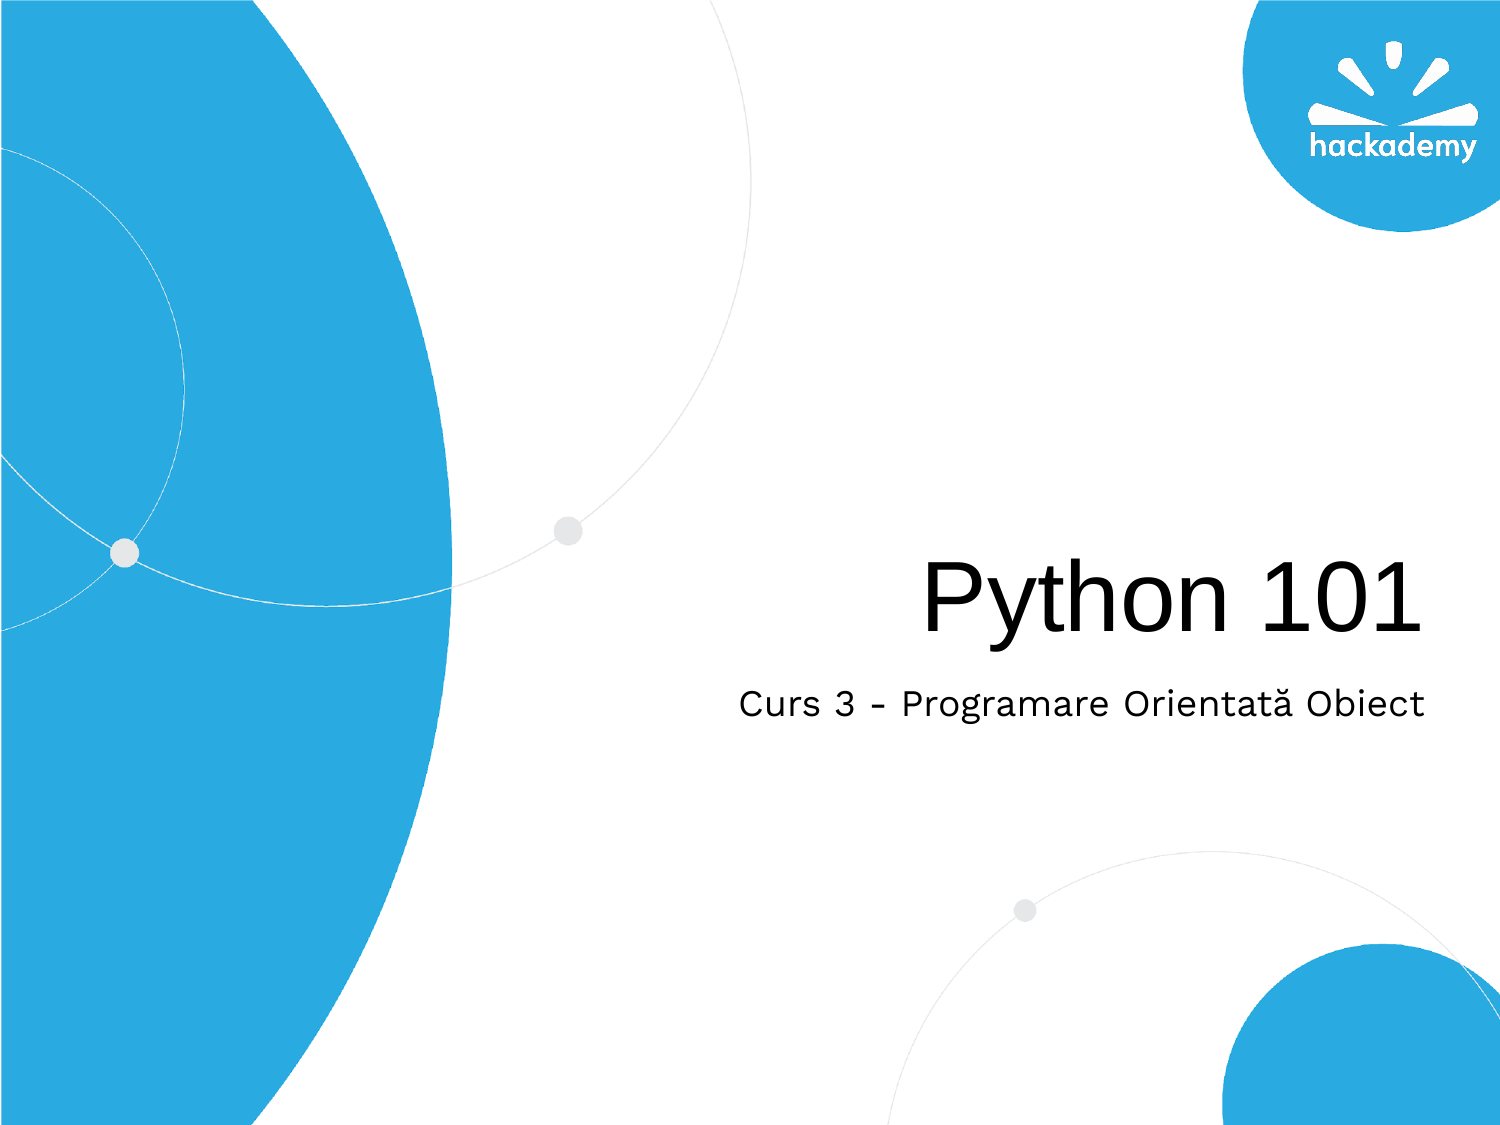

Python 101
Curs 3 - Programare Orientată Obiect